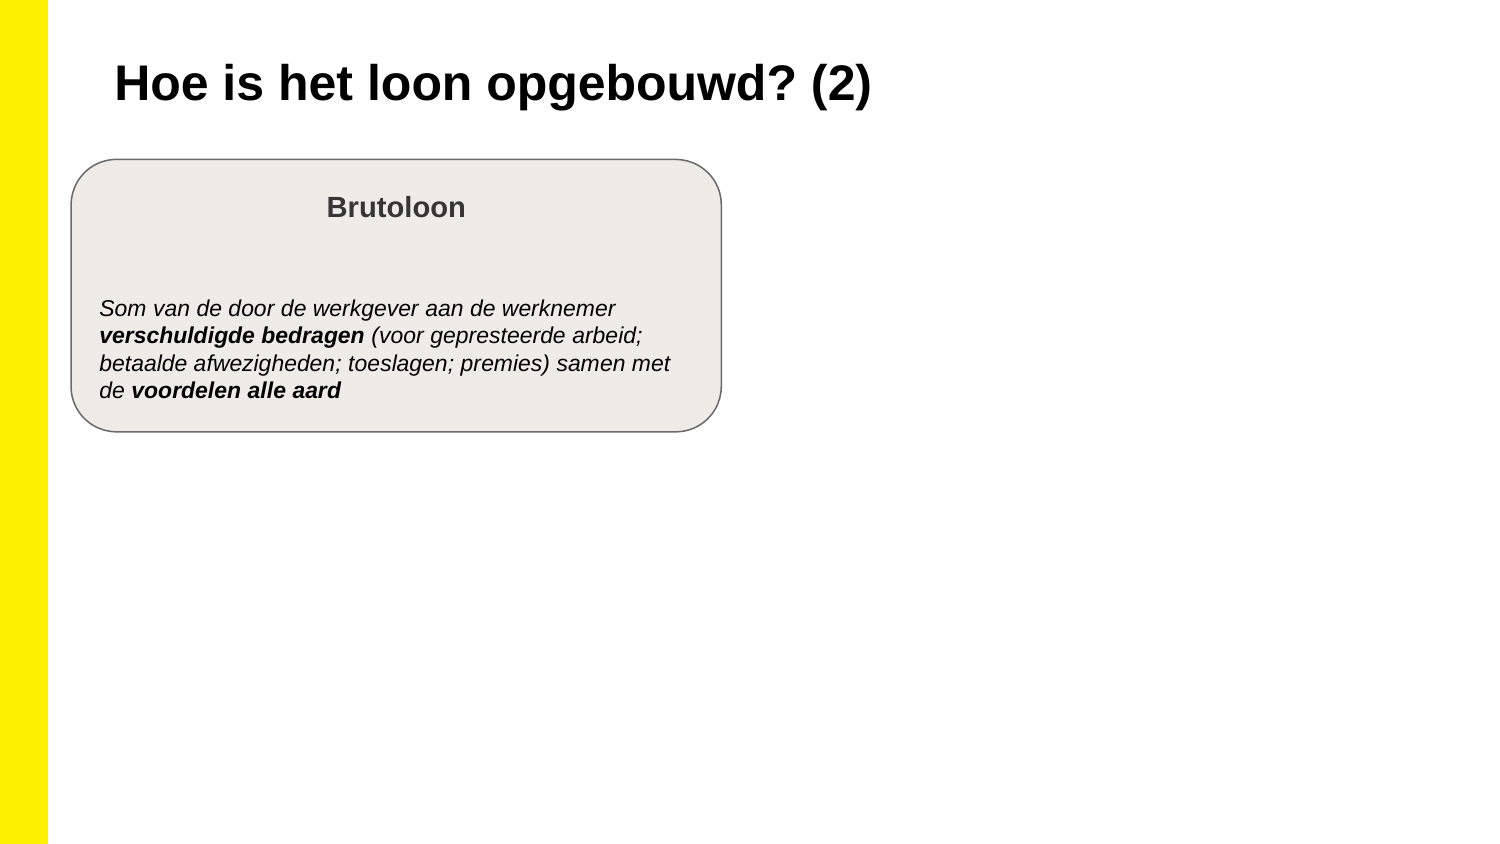

Hoe is het loon opgebouwd? (2)
Brutoloon

Som van de door de werkgever aan de werknemer verschuldigde bedragen (voor gepresteerde arbeid; betaalde afwezigheden; toeslagen; premies) samen met de voordelen alle aard